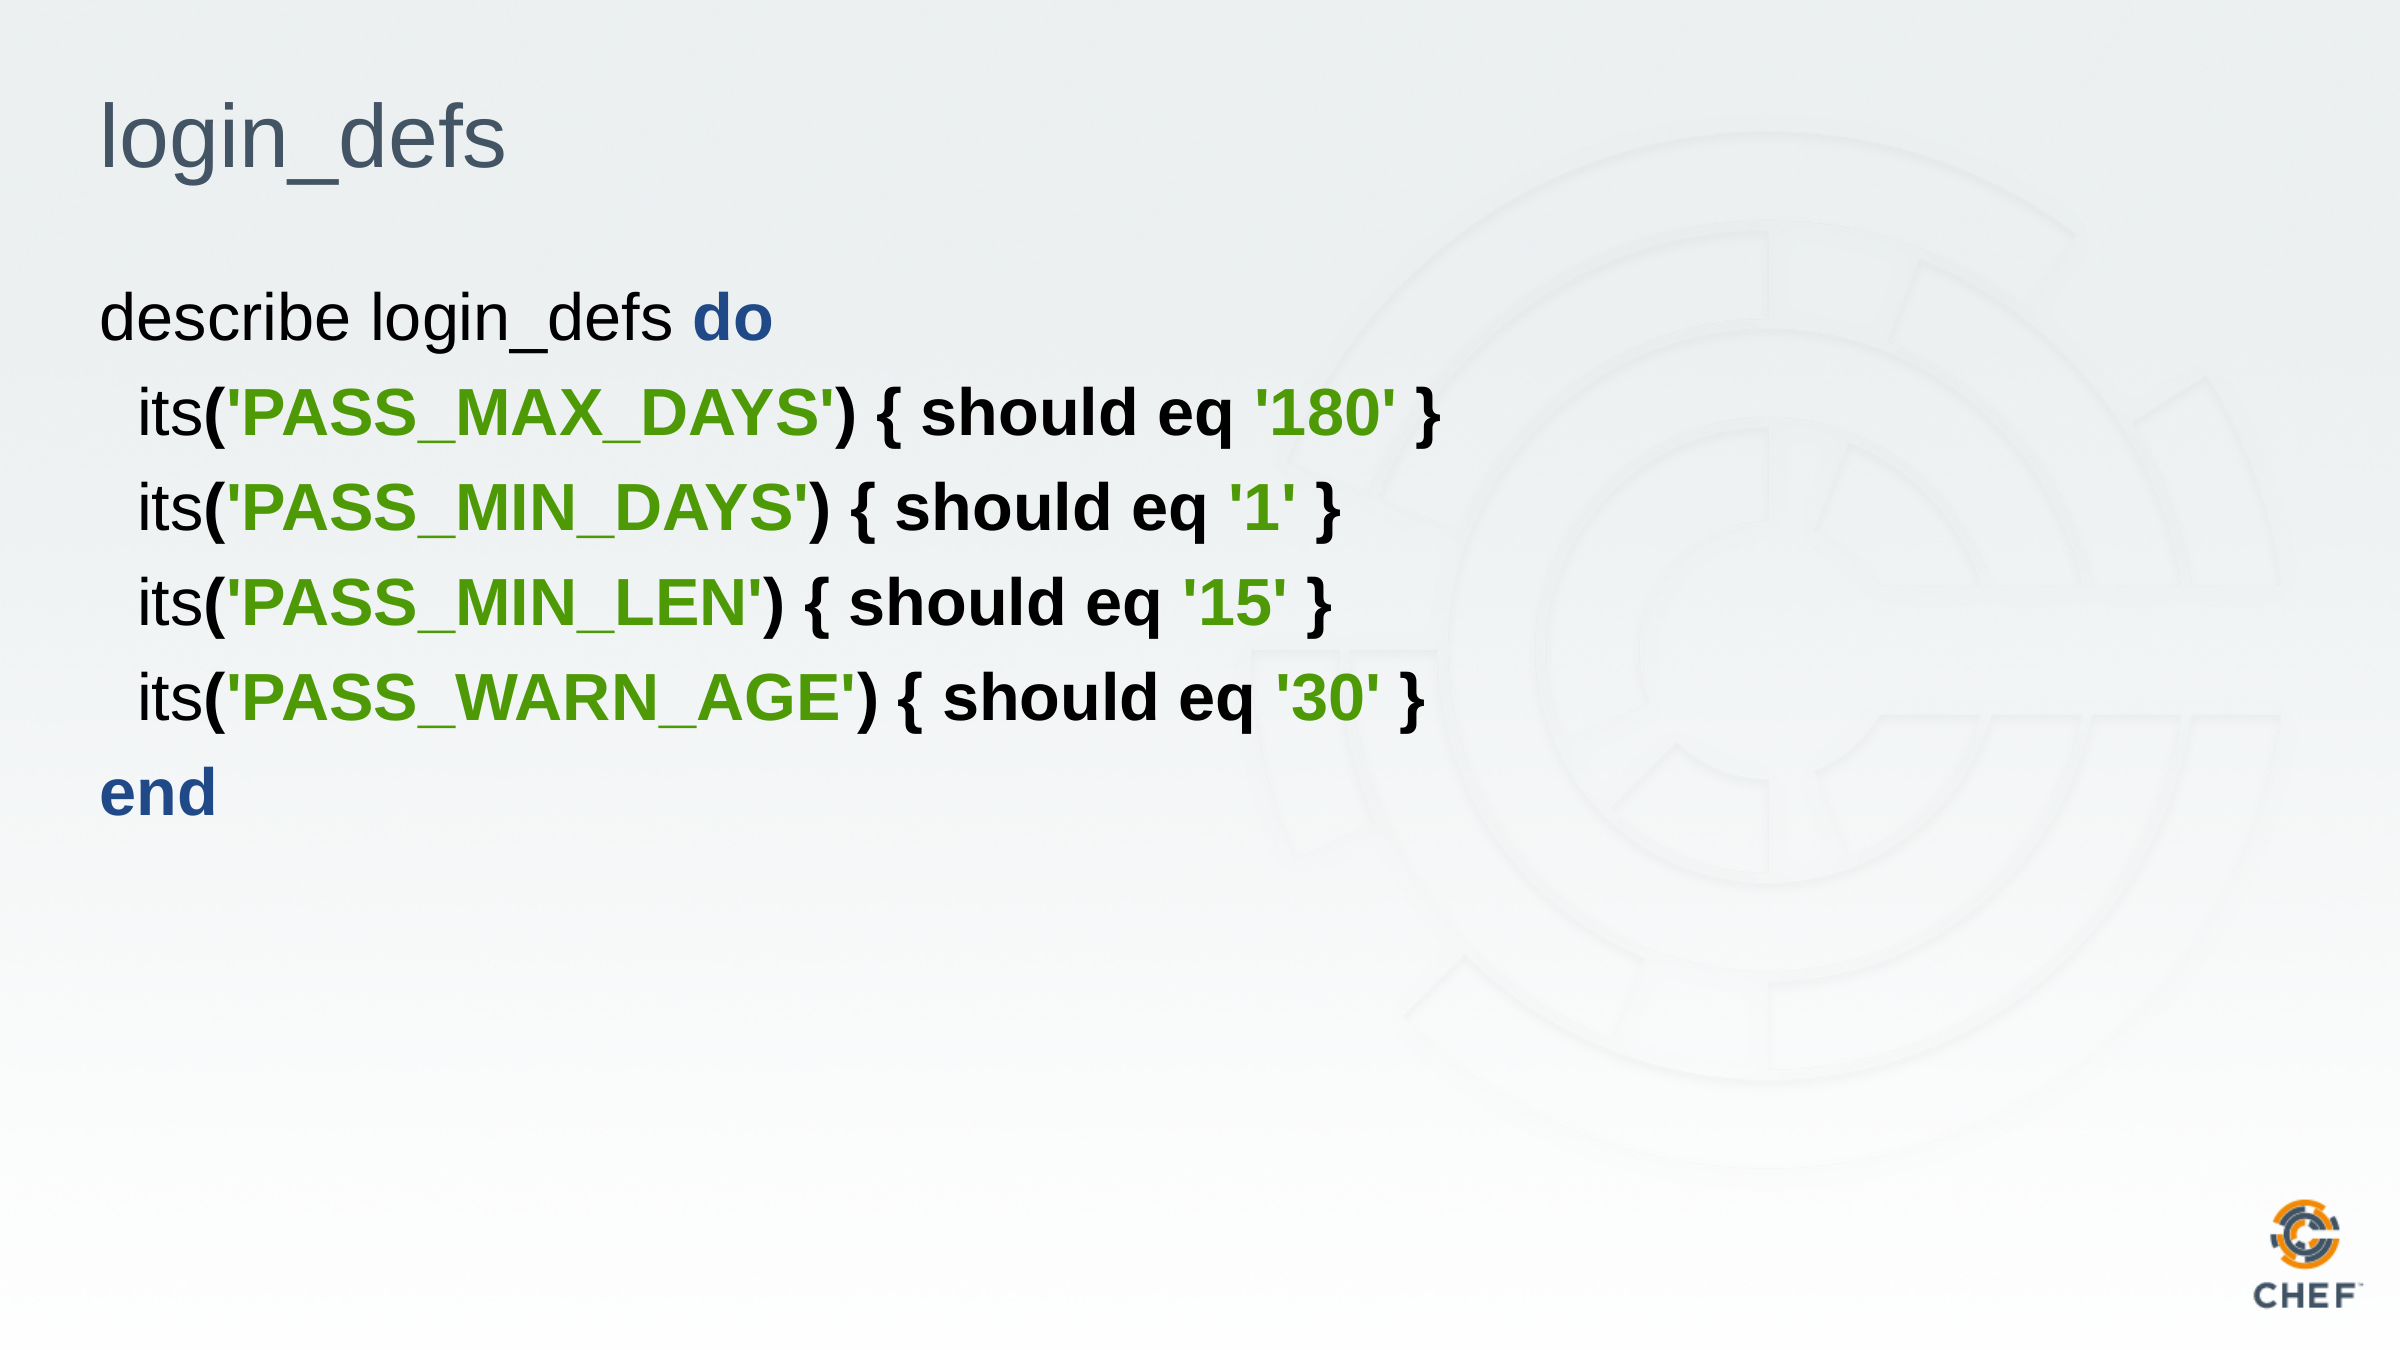

# login_defs
describe login_defs do
  its('PASS_MAX_DAYS') { should eq '180' }
  its('PASS_MIN_DAYS') { should eq '1' }
  its('PASS_MIN_LEN') { should eq '15' }
  its('PASS_WARN_AGE') { should eq '30' }
end